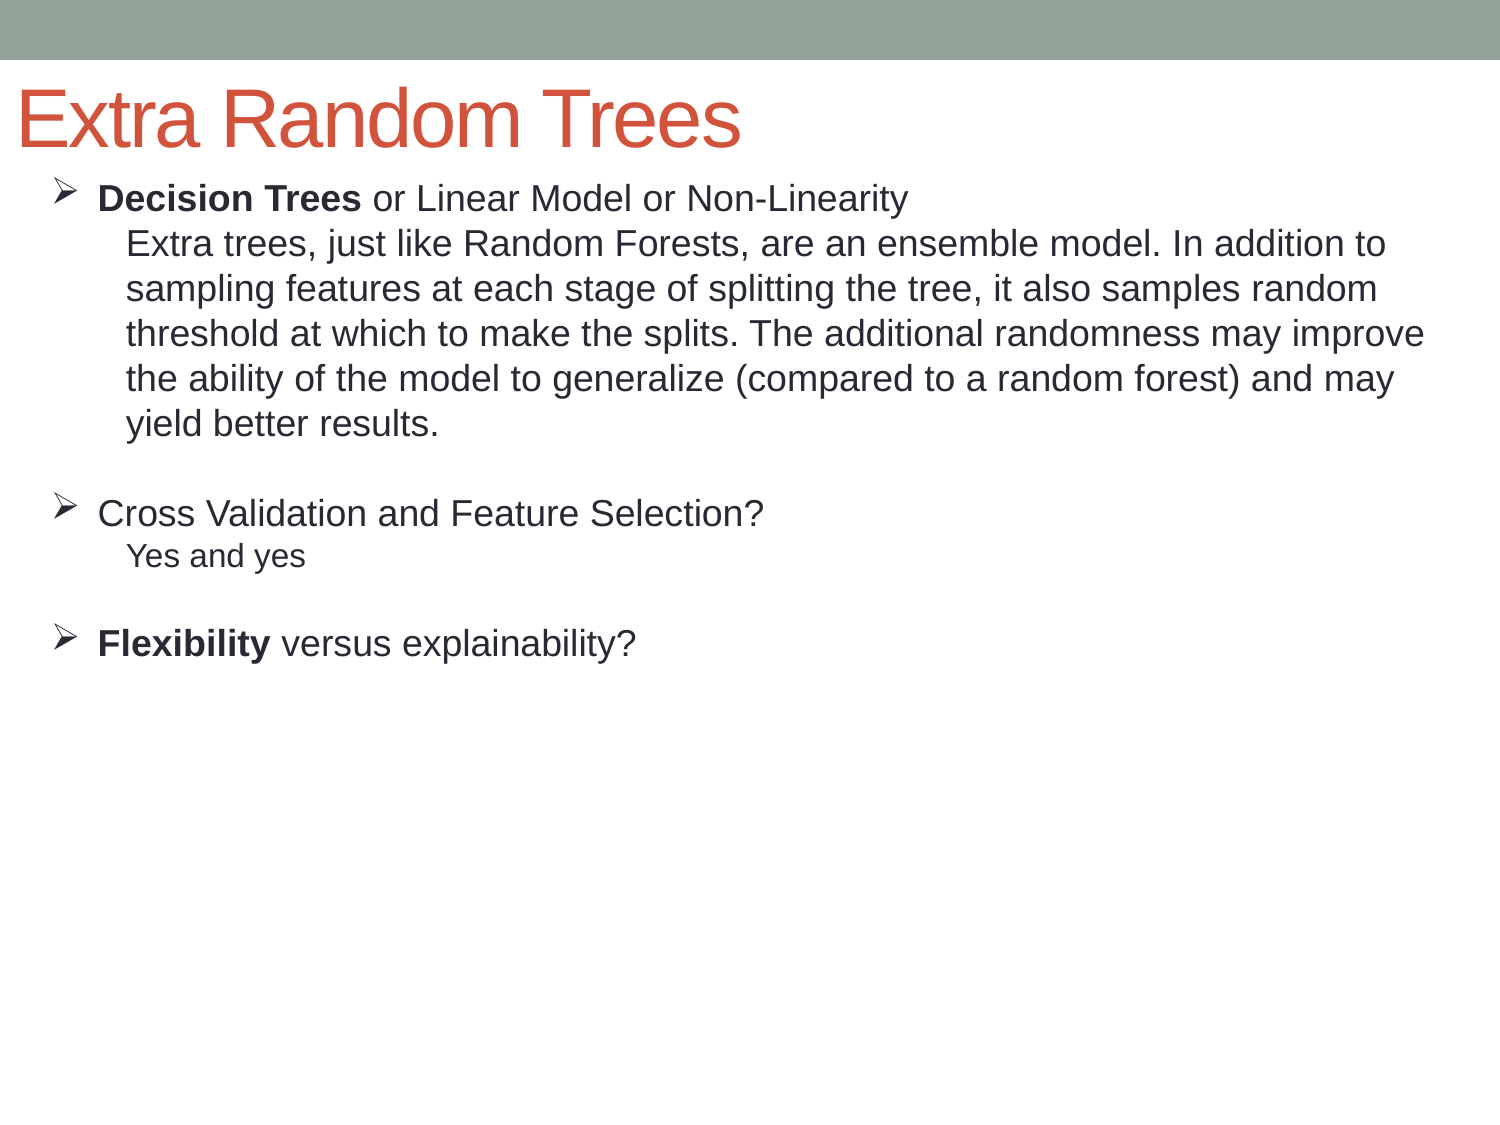

# Extra Random Trees

Decision Trees or Linear Model or Non-Linearity
Extra trees, just like Random Forests, are an ensemble model. In addition to sampling features at each stage of splitting the tree, it also samples random threshold at which to make the splits. The additional randomness may improve the ability of the model to generalize (compared to a random forest) and may yield better results.

Cross Validation and Feature Selection?
Yes and yes

Flexibility versus explainability?